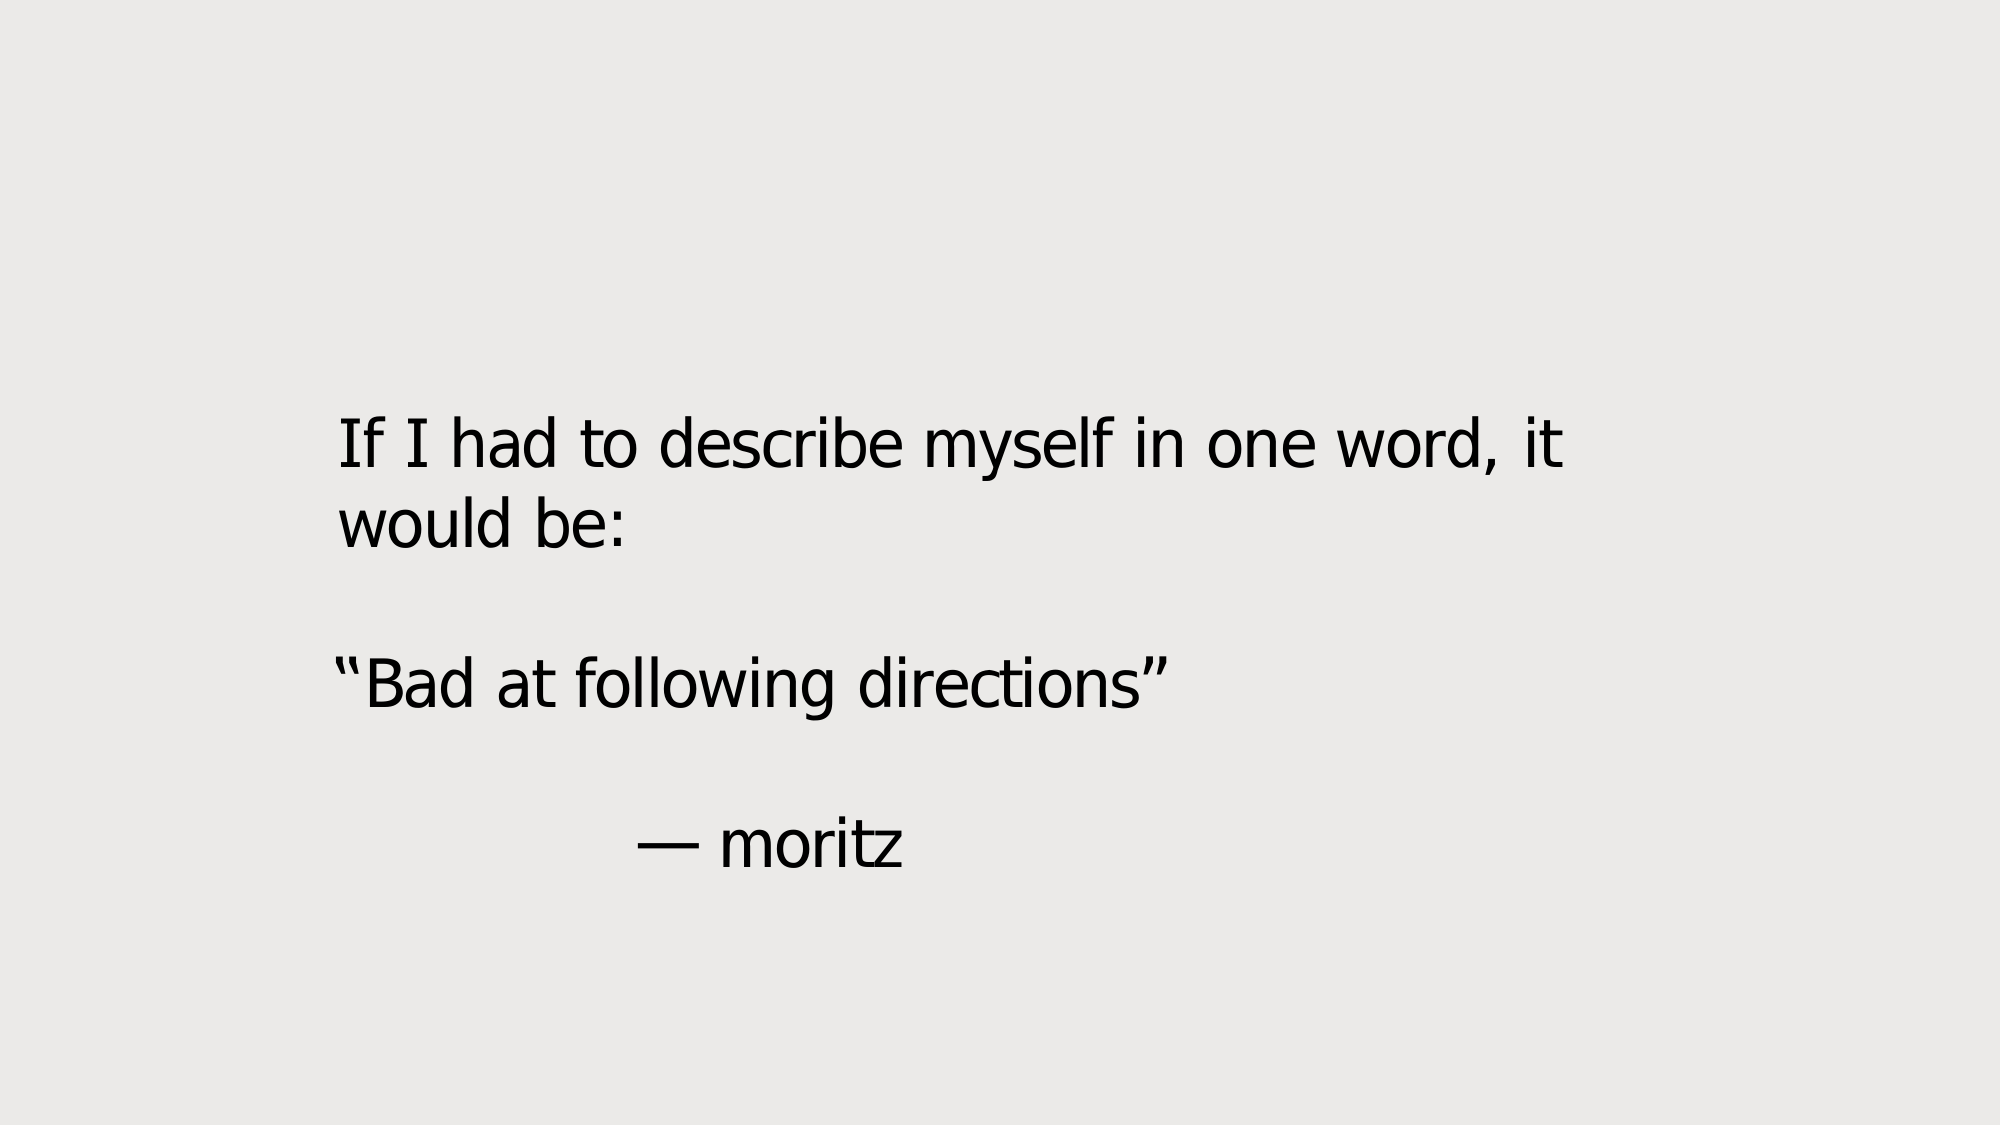

If I had to describe myself in one word, it would be:

“Bad at following directions”
										— moritz